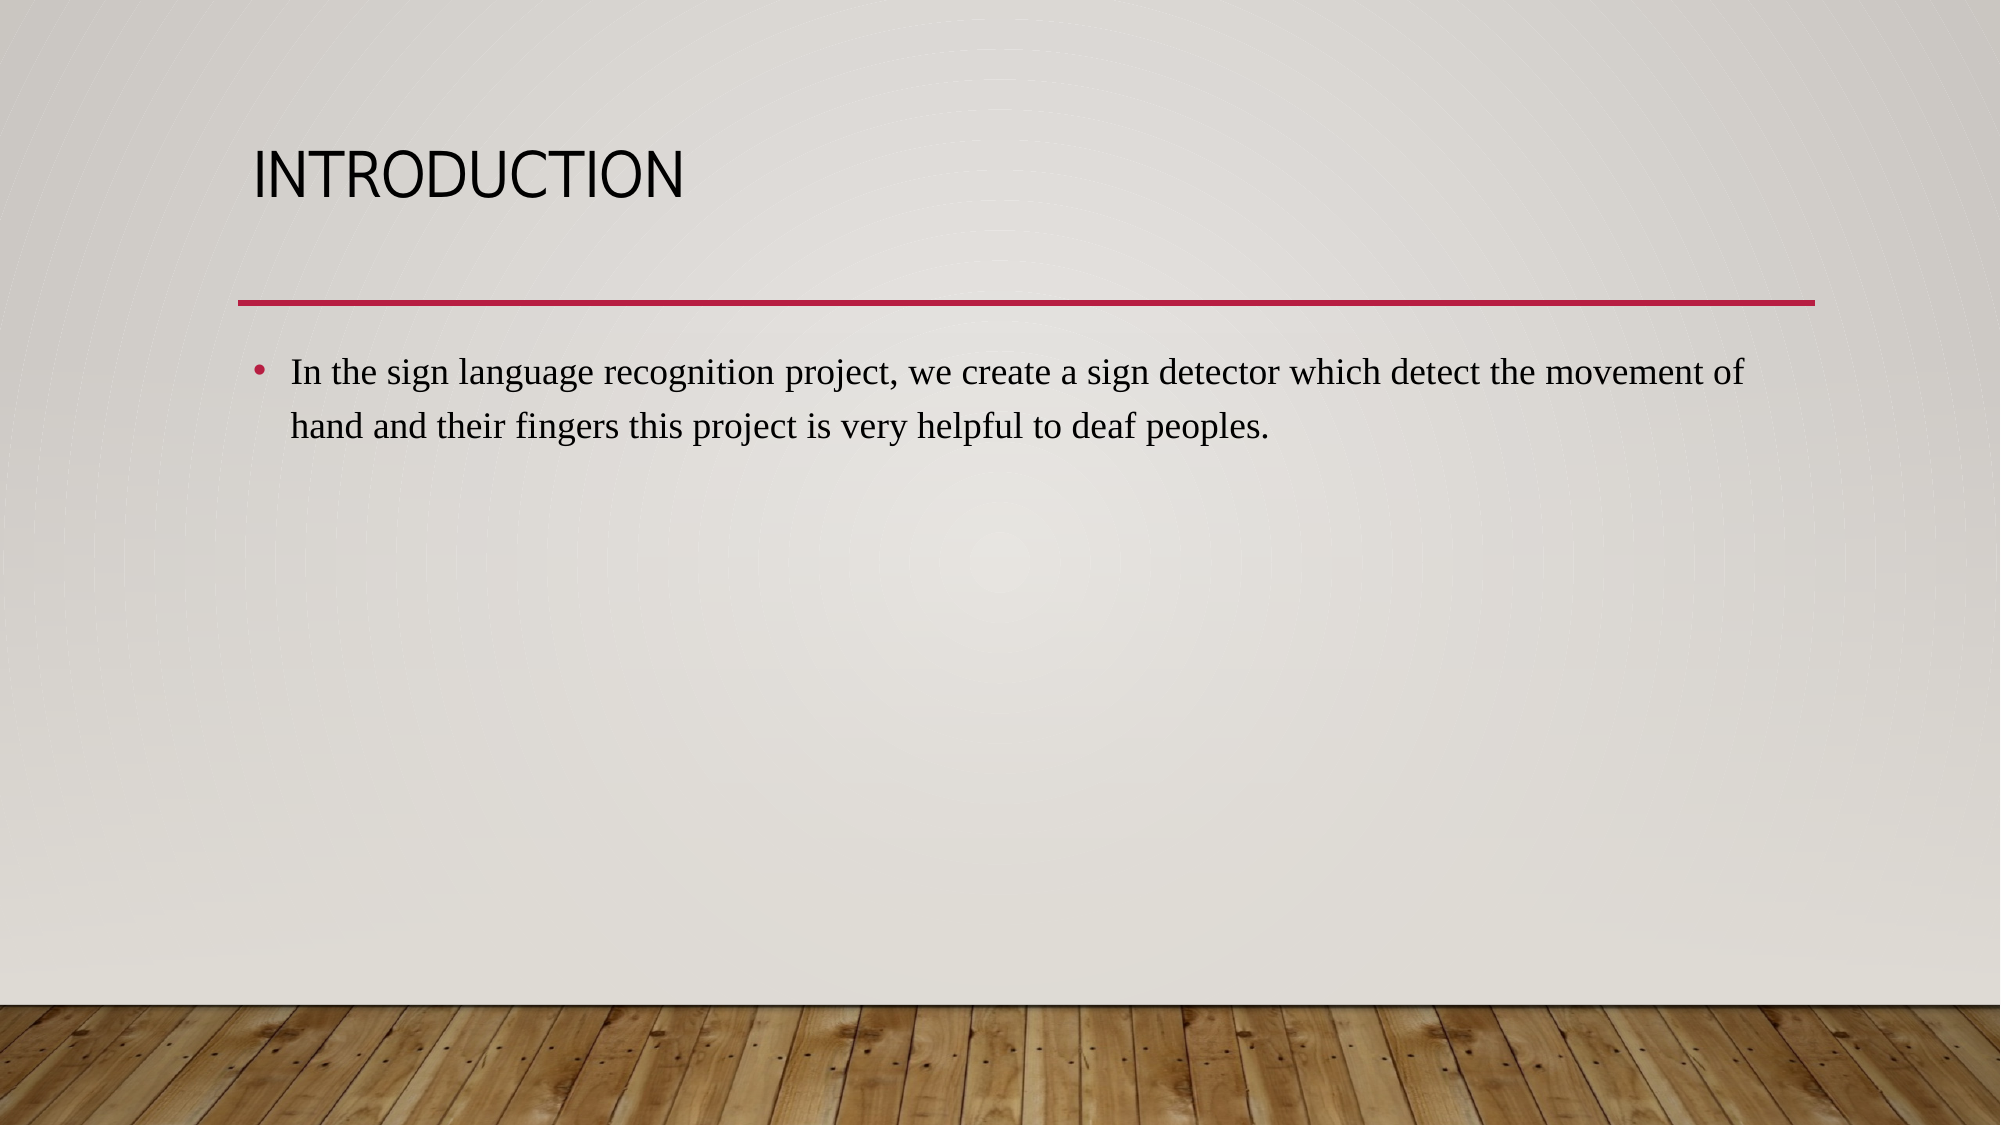

# Introduction
In the sign language recognition project, we create a sign detector which detect the movement of hand and their fingers this project is very helpful to deaf peoples.